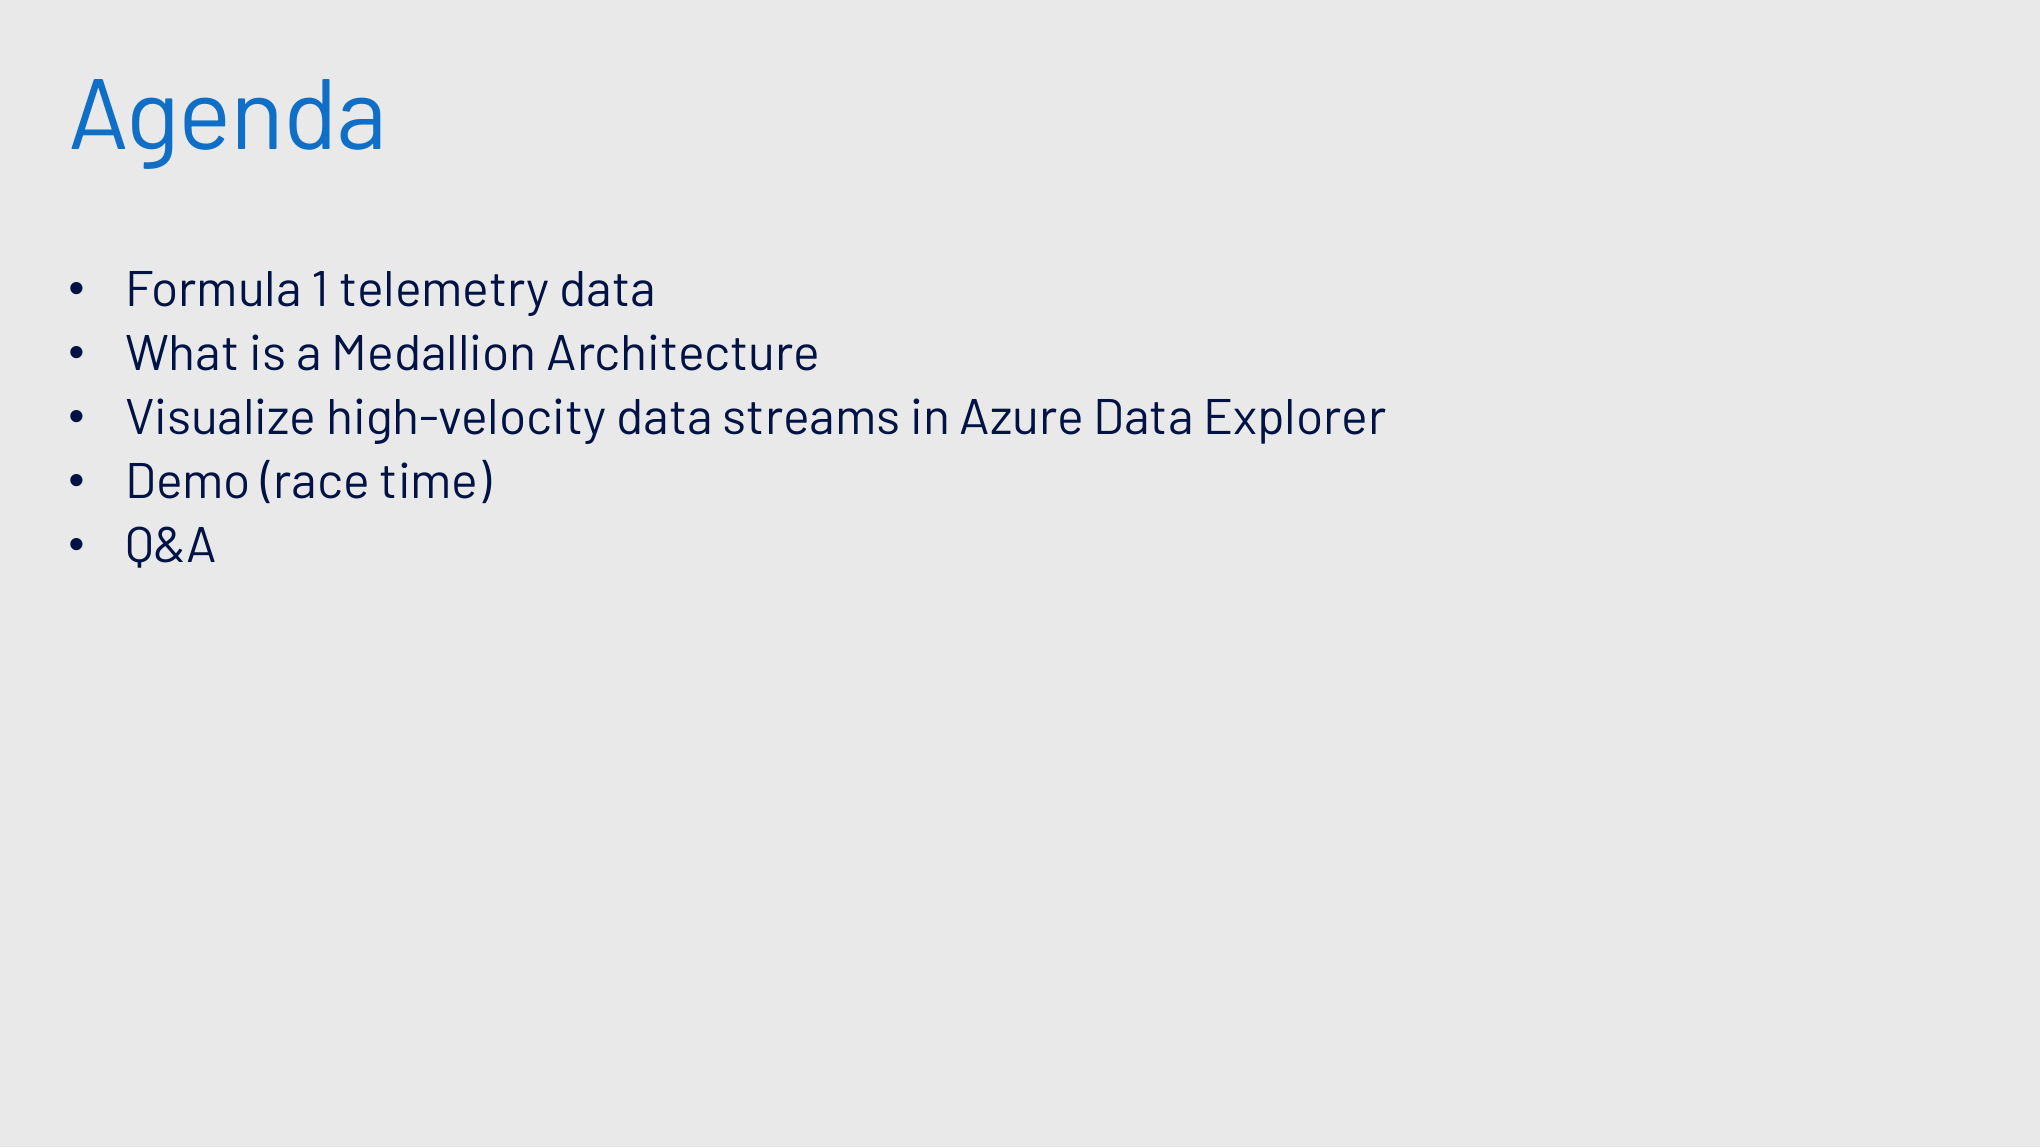

# Agenda
Formula 1 telemetry data
What is a Medallion Architecture
Visualize high-velocity data streams in Azure Data Explorer
Demo (race time)
Q&A